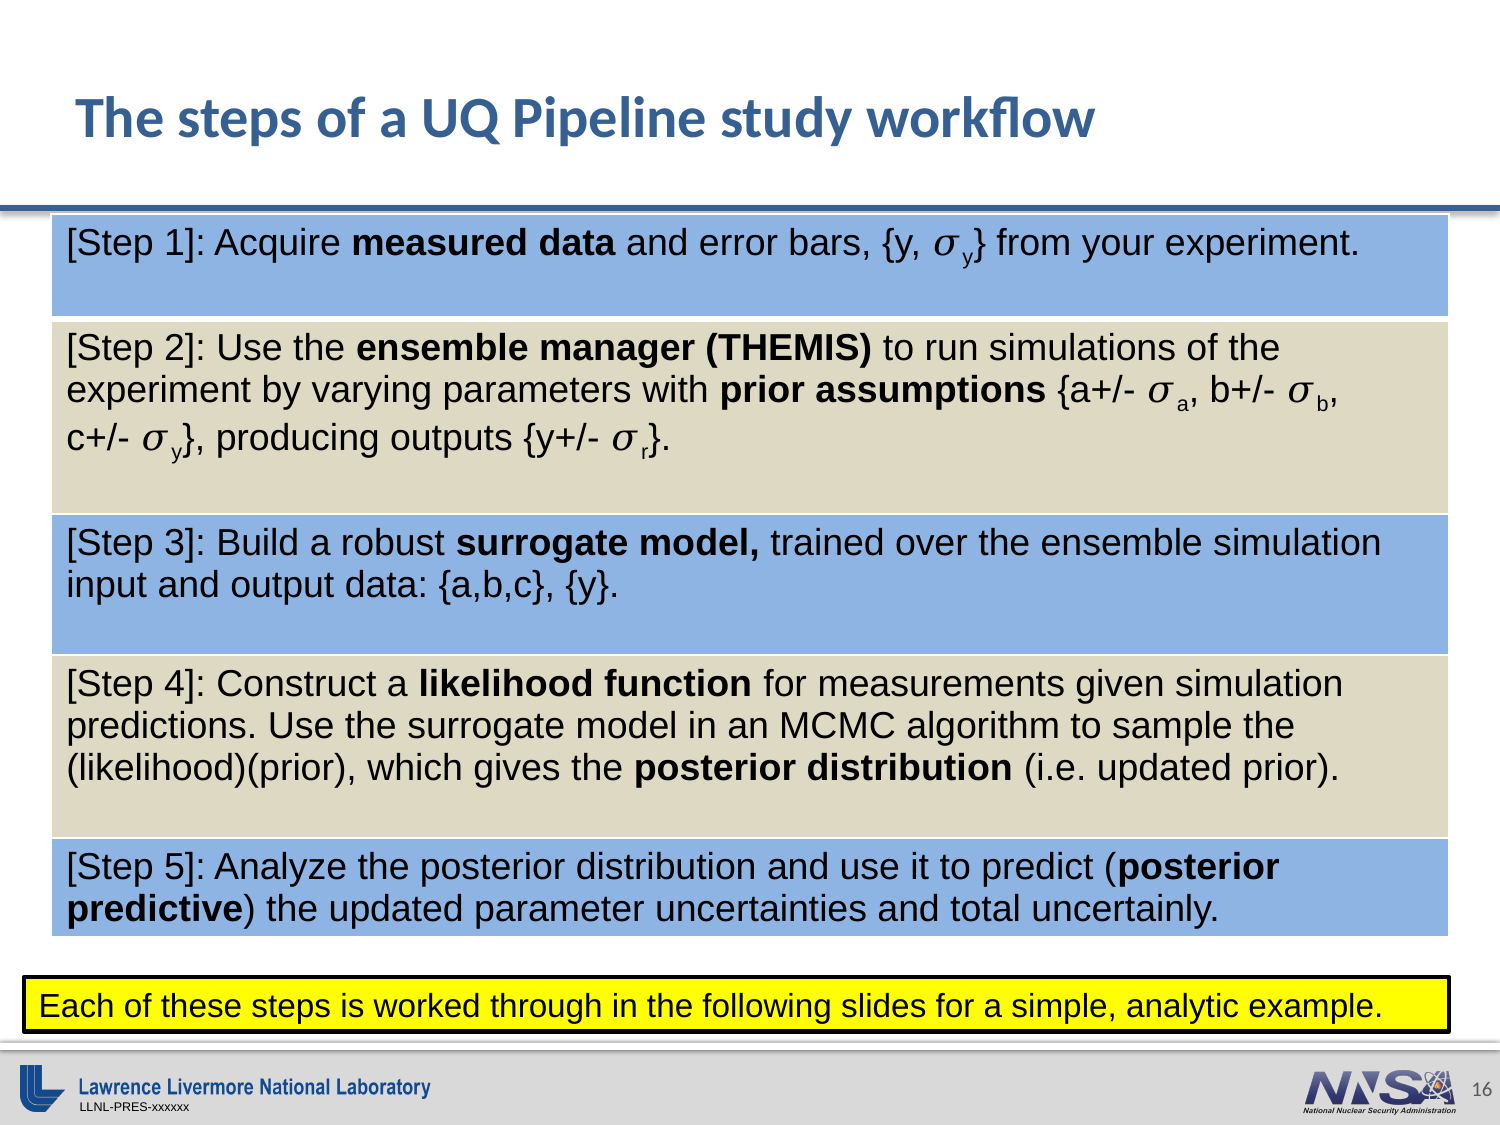

# The steps of a UQ Pipeline study workflow
| [Step 1]: Acquire measured data and error bars, {y, 𝜎y} from your experiment. |
| --- |
| [Step 2]: Use the ensemble manager (THEMIS) to run simulations of the experiment by varying parameters with prior assumptions {a+/- 𝜎a, b+/- 𝜎b, c+/- 𝜎y}, producing outputs {y+/- 𝜎r}. |
| [Step 3]: Build a robust surrogate model, trained over the ensemble simulation input and output data: {a,b,c}, {y}. |
| [Step 4]: Construct a likelihood function for measurements given simulation predictions. Use the surrogate model in an MCMC algorithm to sample the (likelihood)(prior), which gives the posterior distribution (i.e. updated prior). |
| [Step 5]: Analyze the posterior distribution and use it to predict (posterior predictive) the updated parameter uncertainties and total uncertainly. |
Each of these steps is worked through in the following slides for a simple, analytic example.